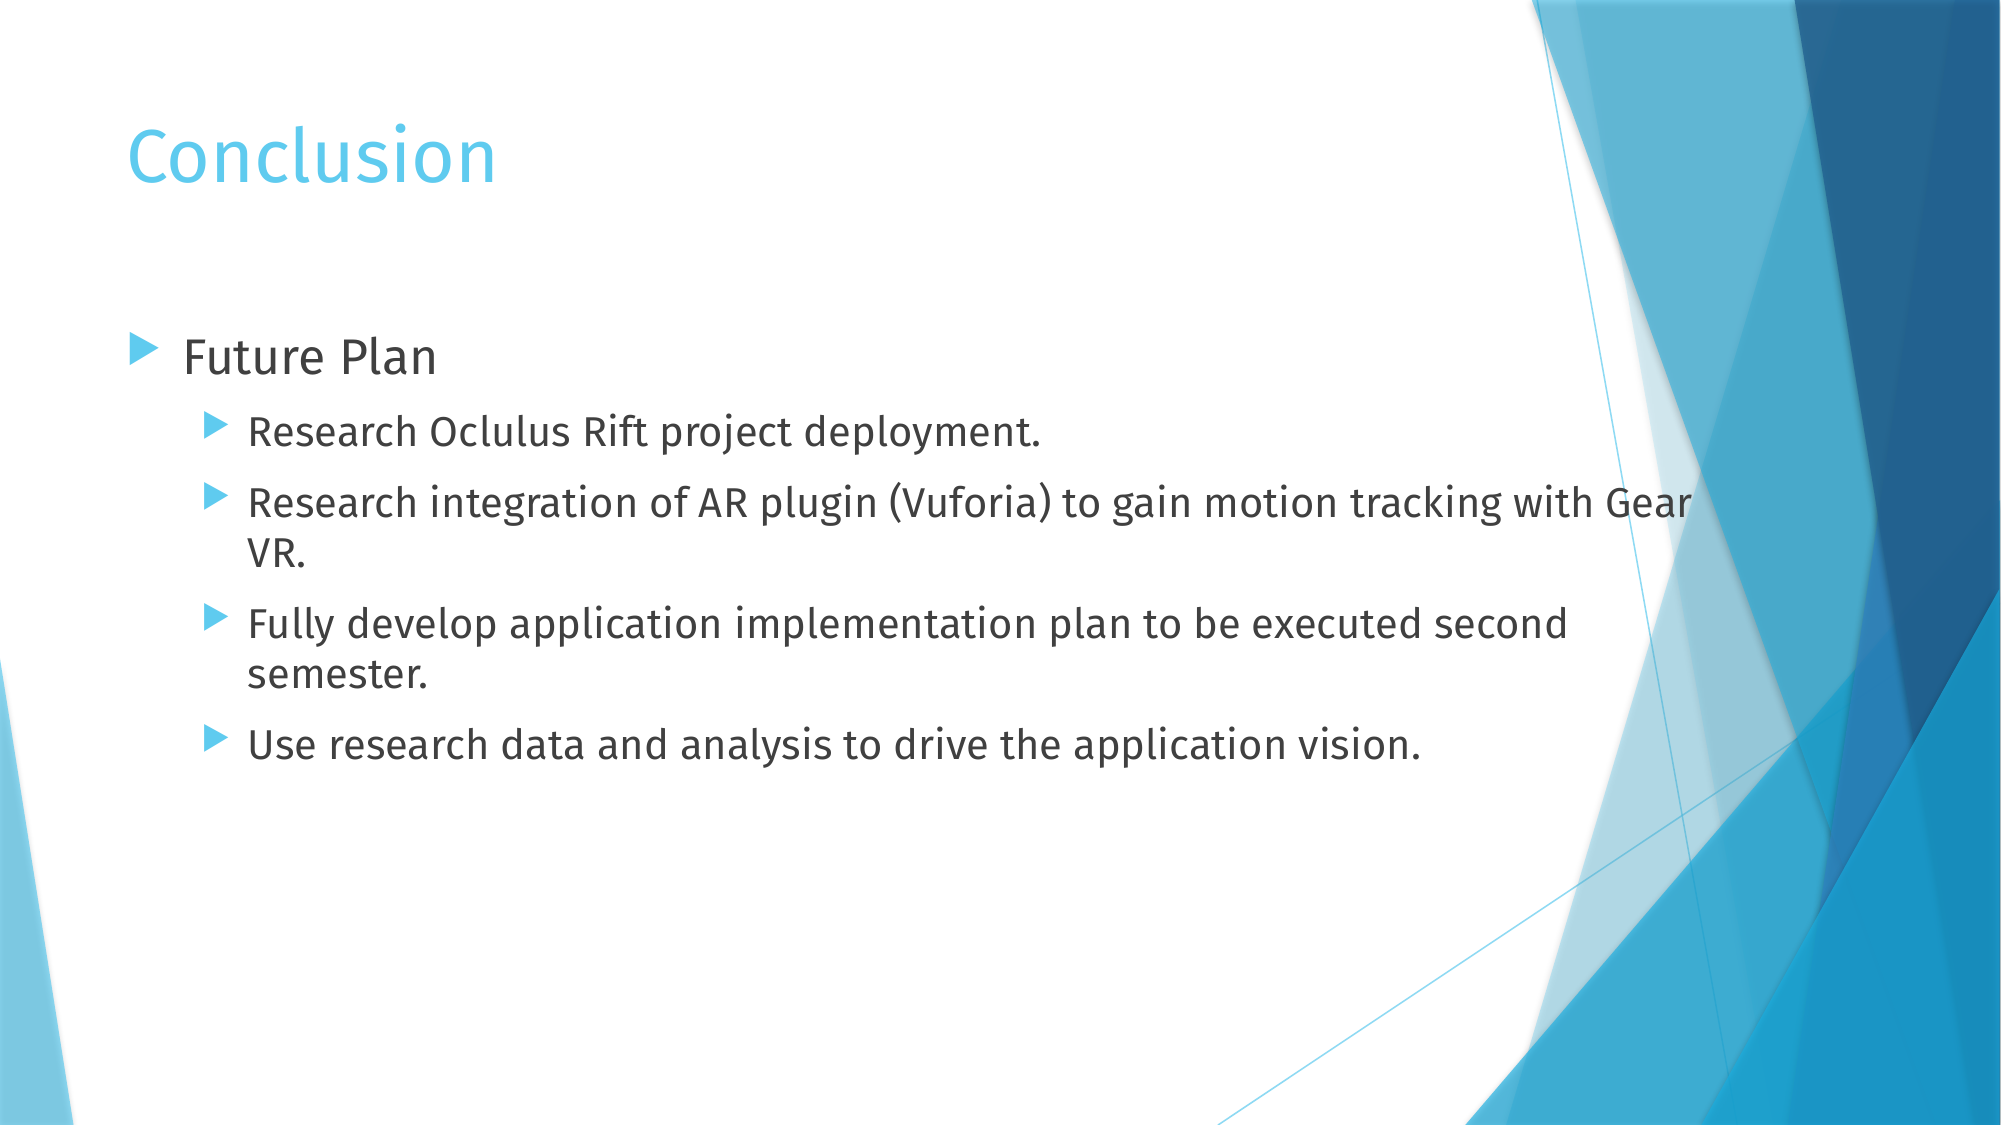

# Conclusion
Future Plan
Research Oclulus Rift project deployment.
Research integration of AR plugin (Vuforia) to gain motion tracking with Gear VR.
Fully develop application implementation plan to be executed second semester.
Use research data and analysis to drive the application vision.